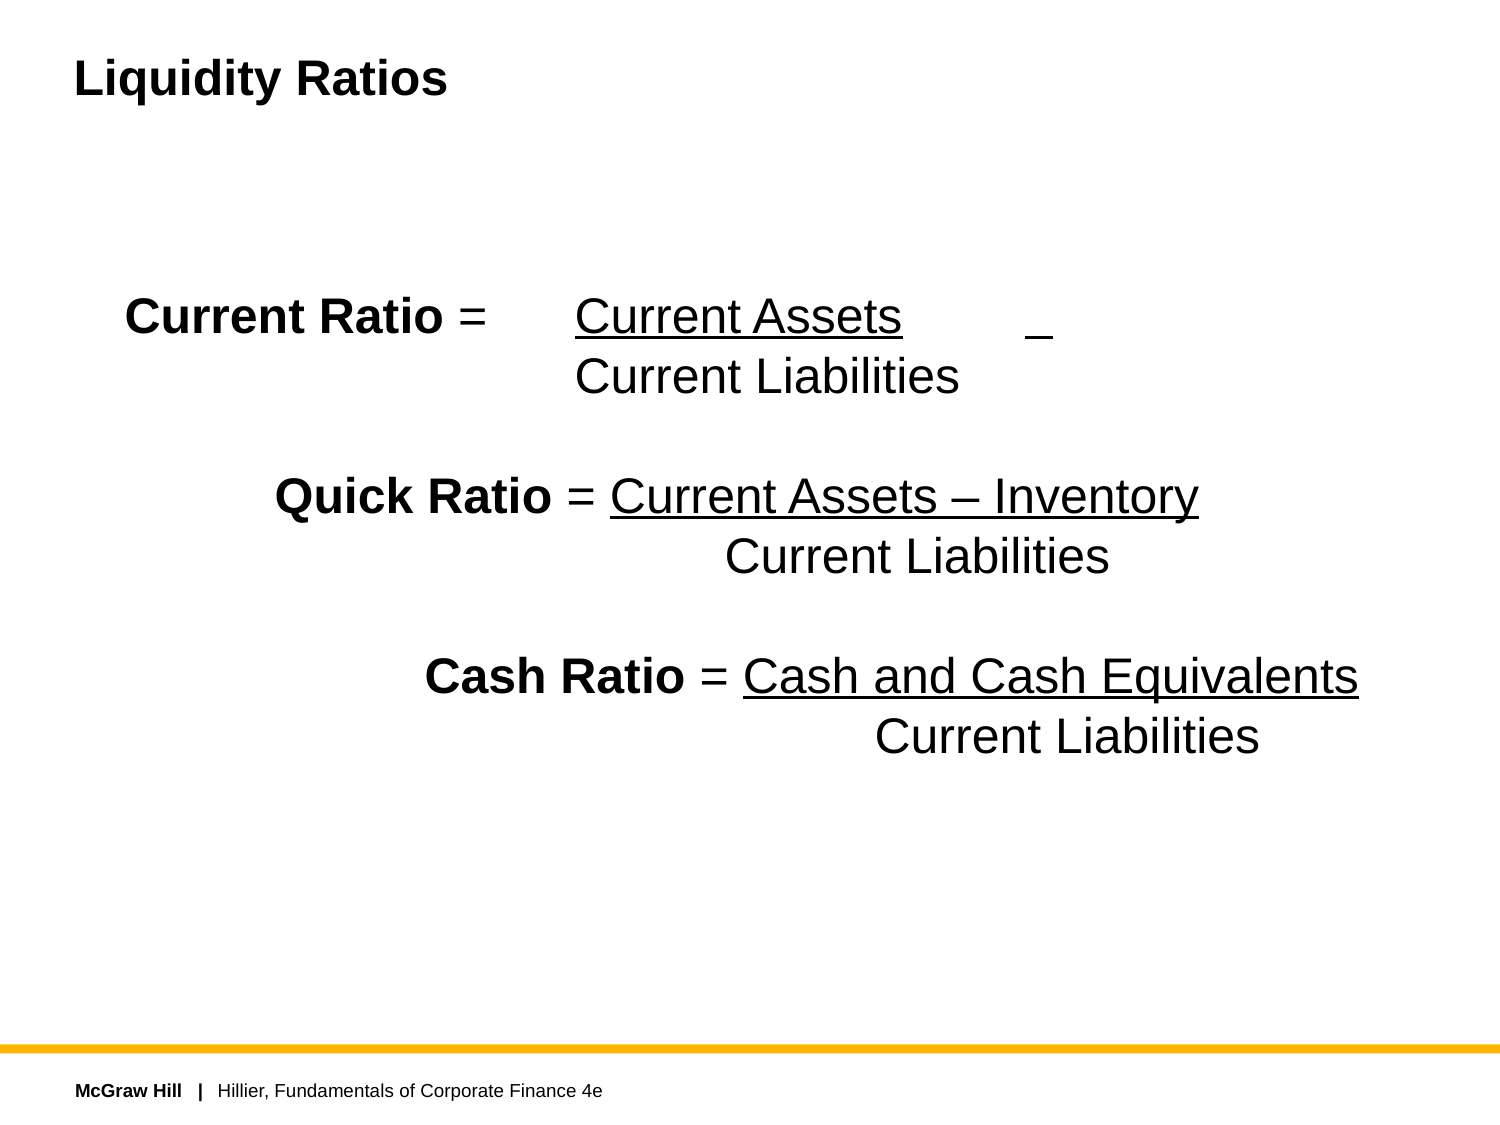

# Liquidity Ratios
Current Ratio = 	Current Assets
			Current Liabilities

	Quick Ratio = Current Assets – Inventory
			      	Current Liabilities

		Cash Ratio = Cash and Cash Equivalents
			              	Current Liabilities
Hillier, Fundamentals of Corporate Finance 4e